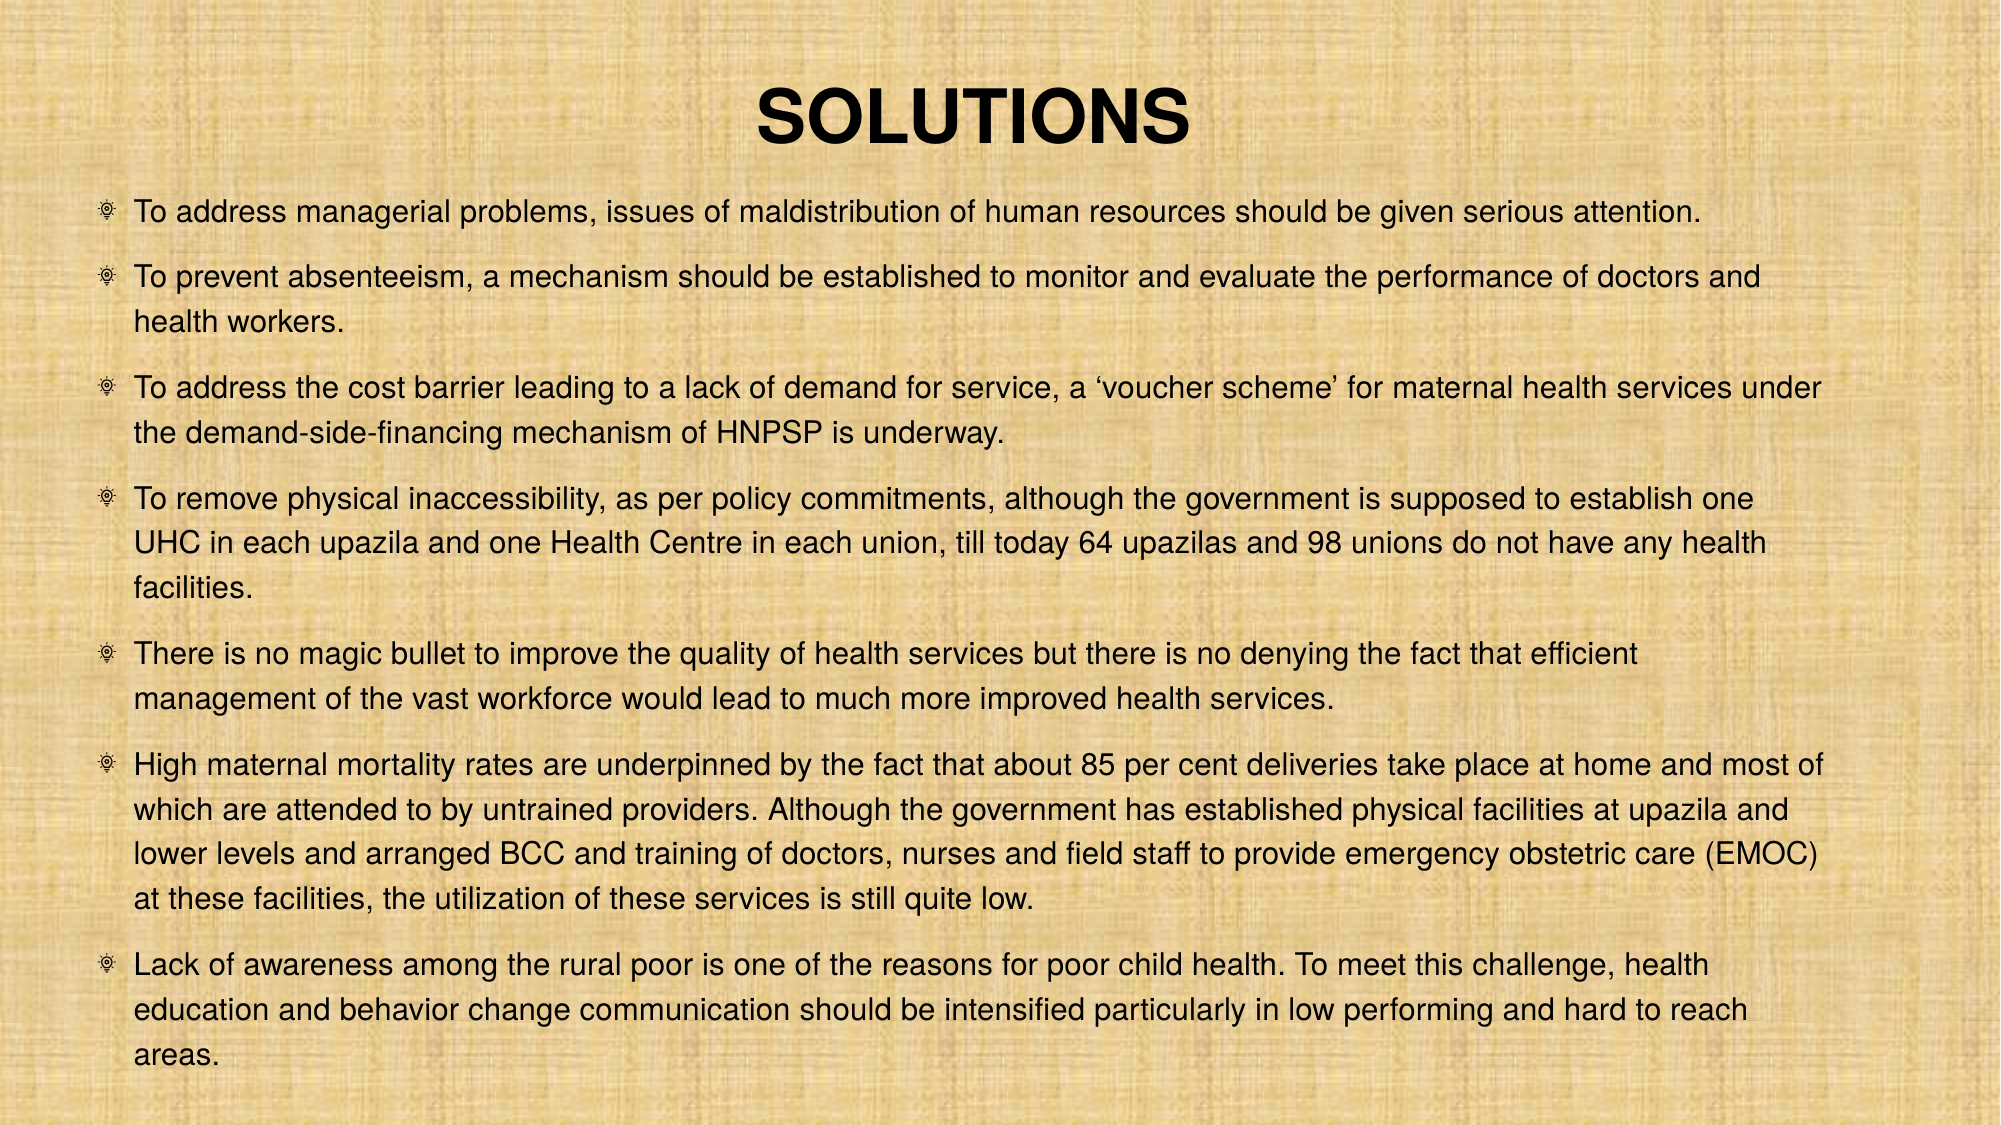

# SOLUTIONS
To address managerial problems, issues of maldistribution of human resources should be given serious attention.
To prevent absenteeism, a mechanism should be established to monitor and evaluate the performance of doctors and health workers.
To address the cost barrier leading to a lack of demand for service, a ‘voucher scheme’ for maternal health services under the demand-side-financing mechanism of HNPSP is underway.
To remove physical inaccessibility, as per policy commitments, although the government is supposed to establish one UHC in each upazila and one Health Centre in each union, till today 64 upazilas and 98 unions do not have any health facilities.
There is no magic bullet to improve the quality of health services but there is no denying the fact that efficient management of the vast workforce would lead to much more improved health services.
High maternal mortality rates are underpinned by the fact that about 85 per cent deliveries take place at home and most of which are attended to by untrained providers. Although the government has established physical facilities at upazila and lower levels and arranged BCC and training of doctors, nurses and field staff to provide emergency obstetric care (EMOC) at these facilities, the utilization of these services is still quite low.
Lack of awareness among the rural poor is one of the reasons for poor child health. To meet this challenge, health education and behavior change communication should be intensified particularly in low performing and hard to reach areas.